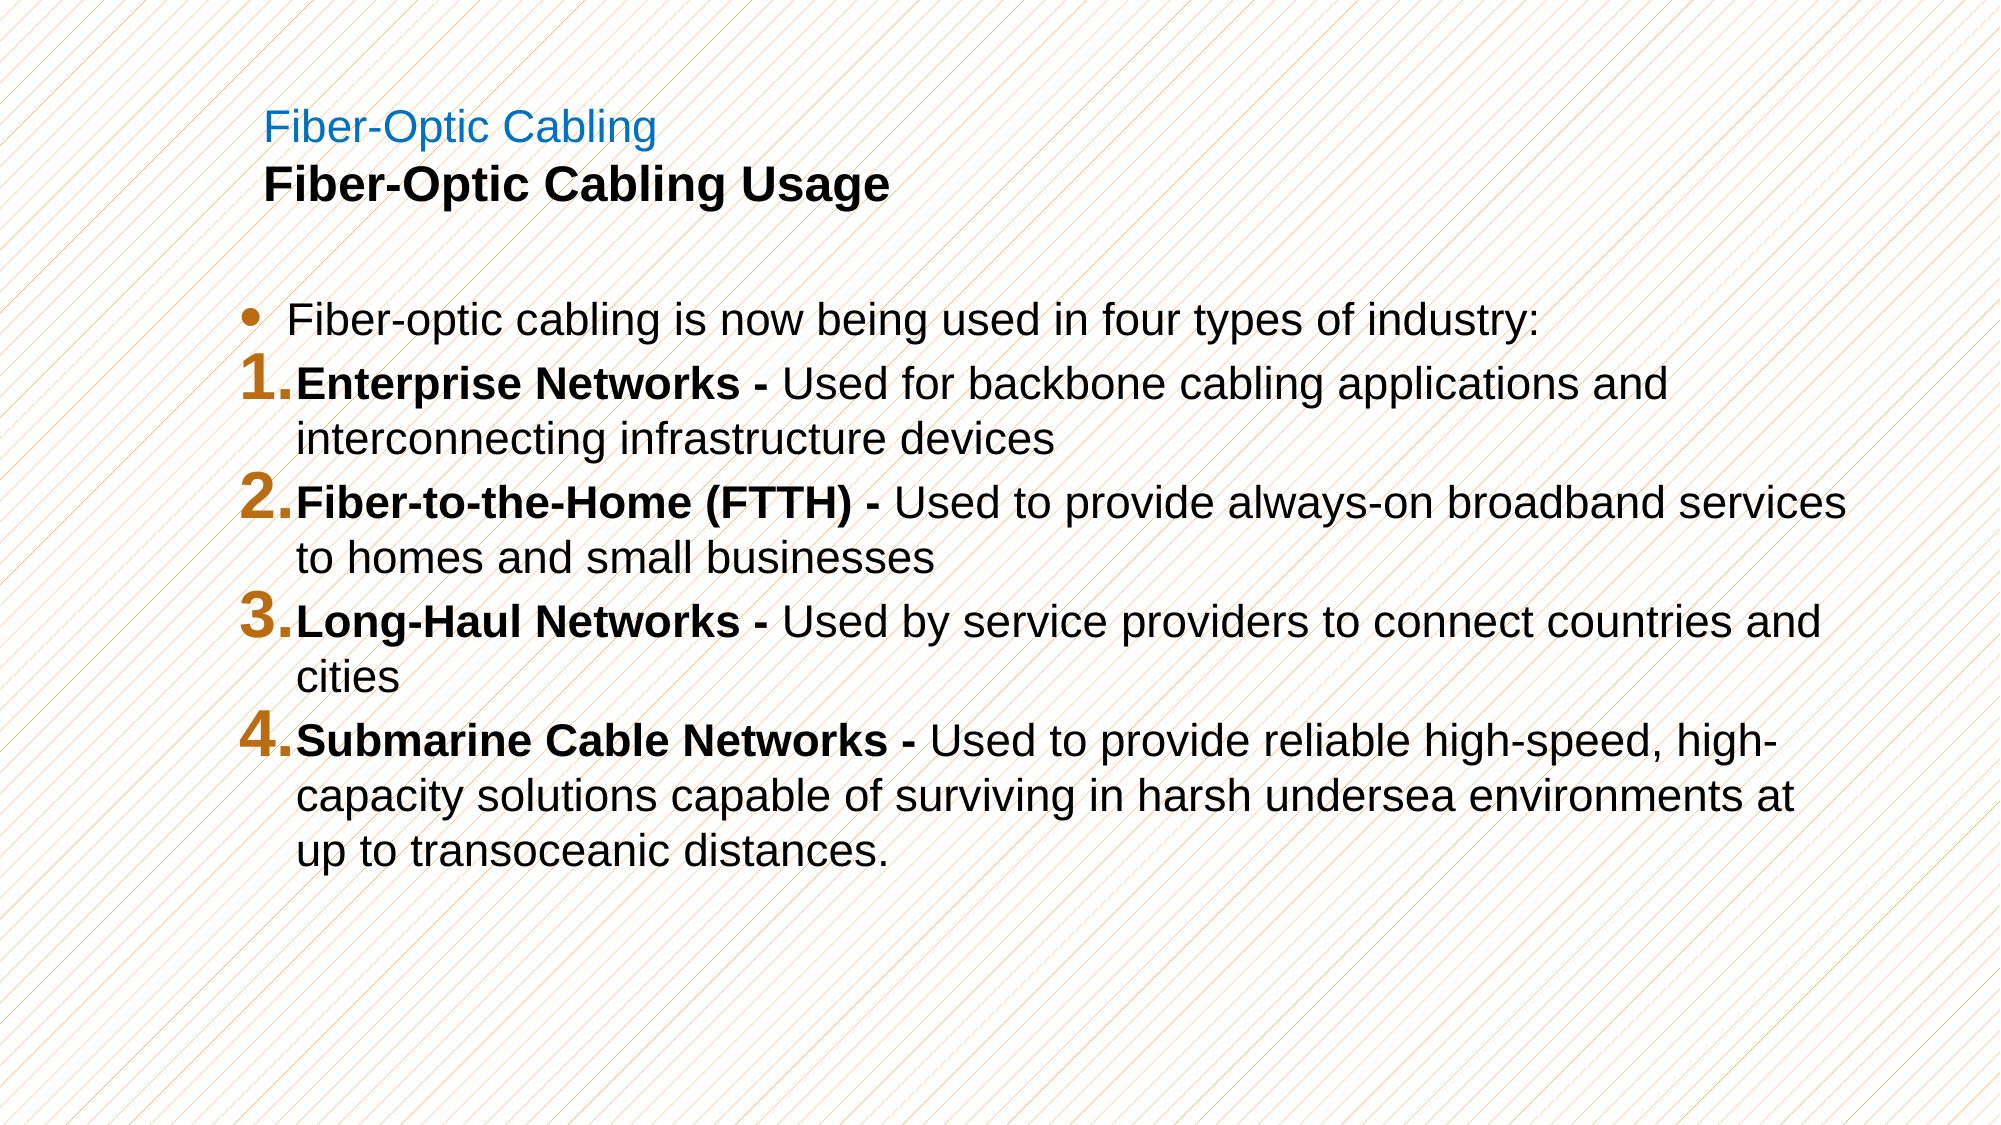

# Fiber-Optic Cabling Fiber-Optic Cabling Usage

Fiber-optic cabling is now being used in four types of industry:
Enterprise Networks - Used for backbone cabling applications and interconnecting infrastructure devices
Fiber-to-the-Home (FTTH) - Used to provide always-on broadband services to homes and small businesses
Long-Haul Networks - Used by service providers to connect countries and cities
Submarine Cable Networks - Used to provide reliable high-speed, high-capacity solutions capable of surviving in harsh undersea environments at up to transoceanic distances.